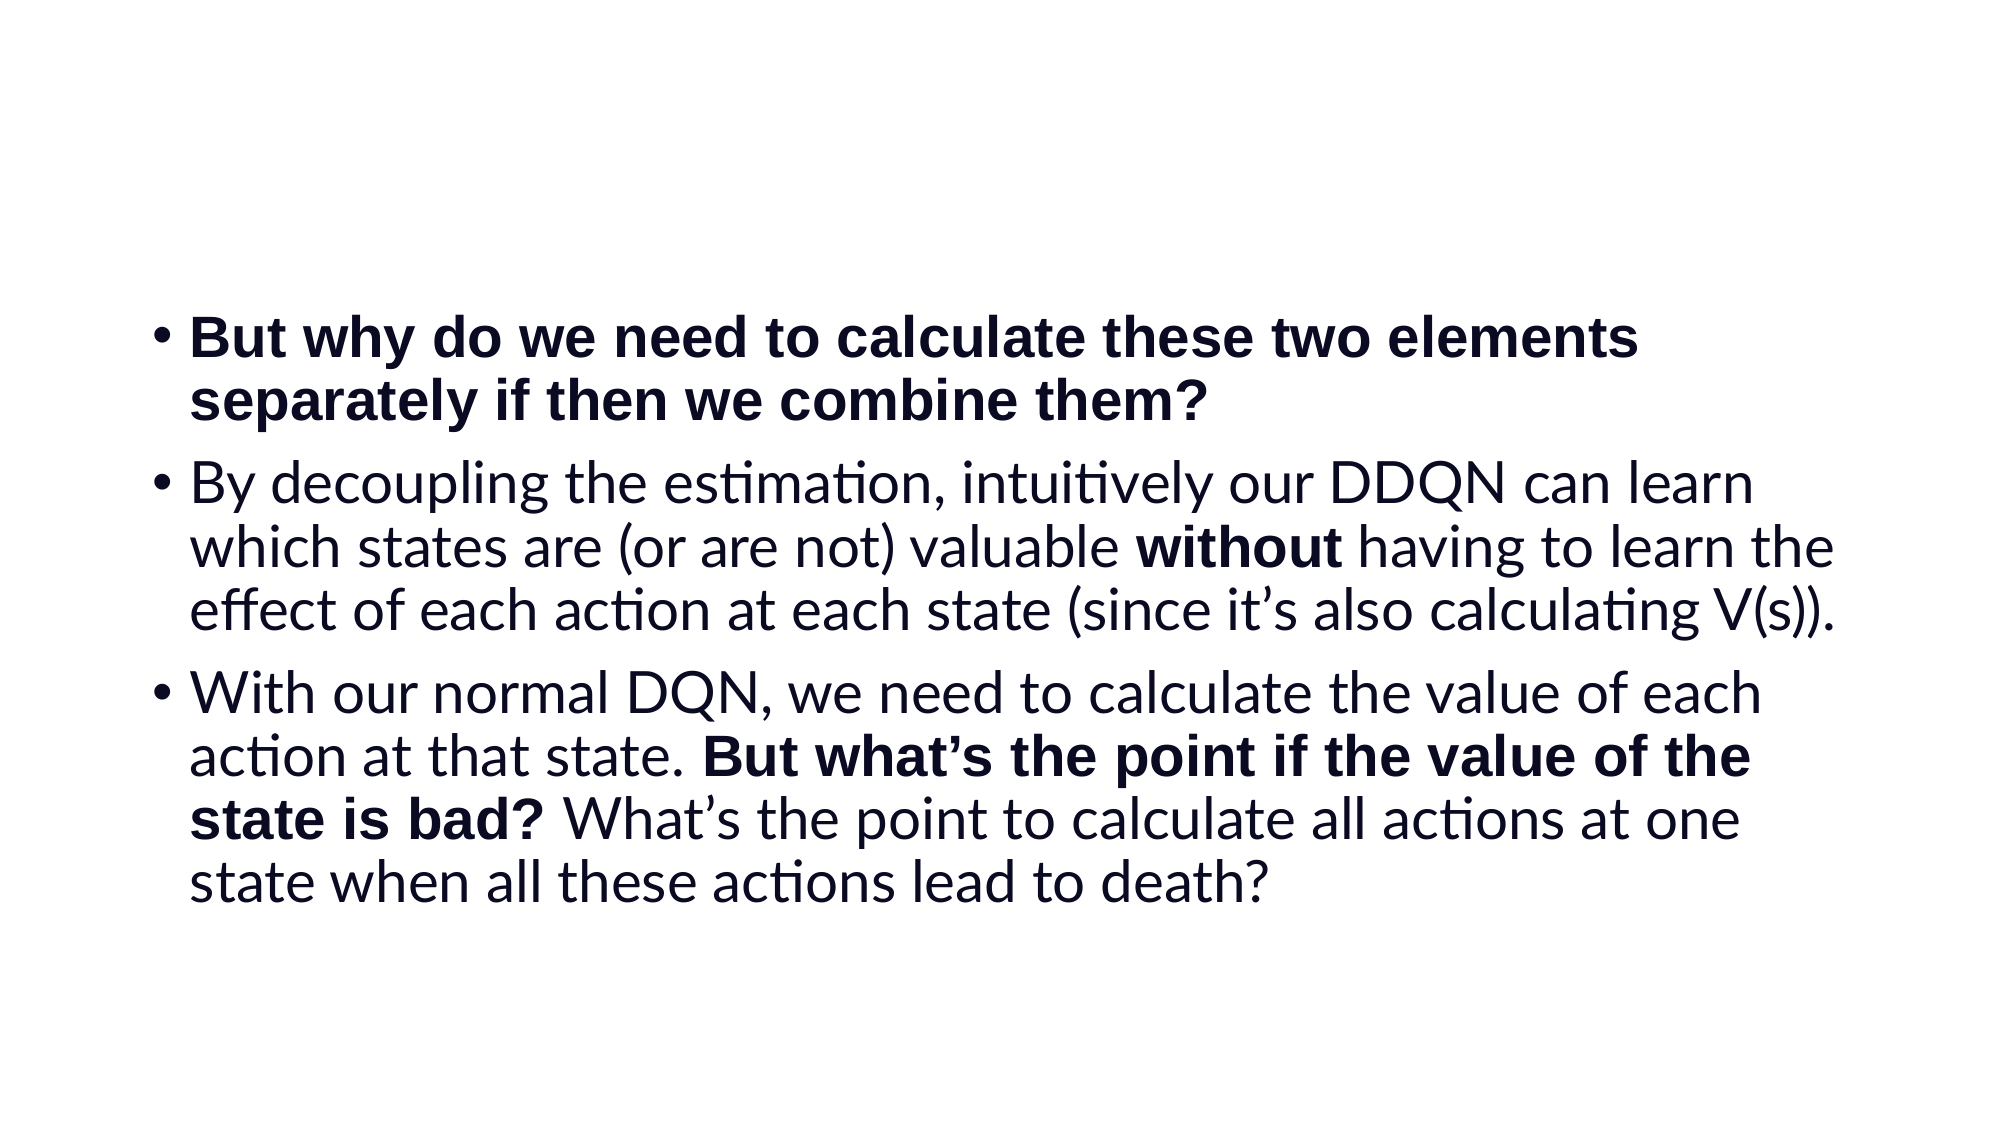

But why do we need to calculate these two elements separately if then we combine them?
By decoupling the estimation, intuitively our DDQN can learn which states are (or are not) valuable without having to learn the effect of each action at each state (since it’s also calculating V(s)).
With our normal DQN, we need to calculate the value of each action at that state. But what’s the point if the value of the state is bad? What’s the point to calculate all actions at one state when all these actions lead to death?